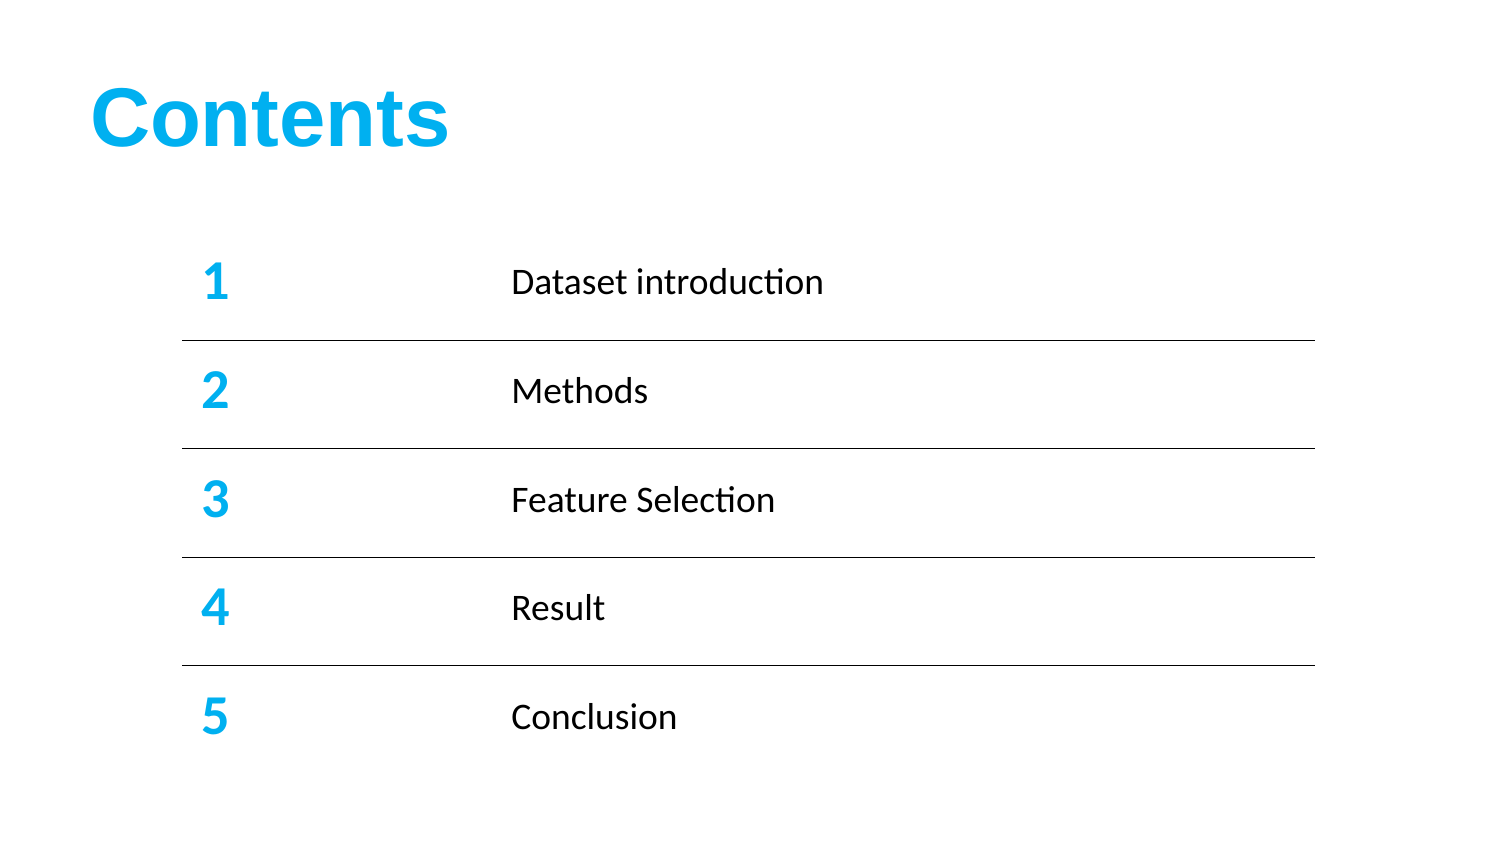

# Contents
| 1 | Dataset introduction |
| --- | --- |
| 2 | Methods |
| 3 | Feature Selection |
| 4 | Result |
| 5 | Conclusion |